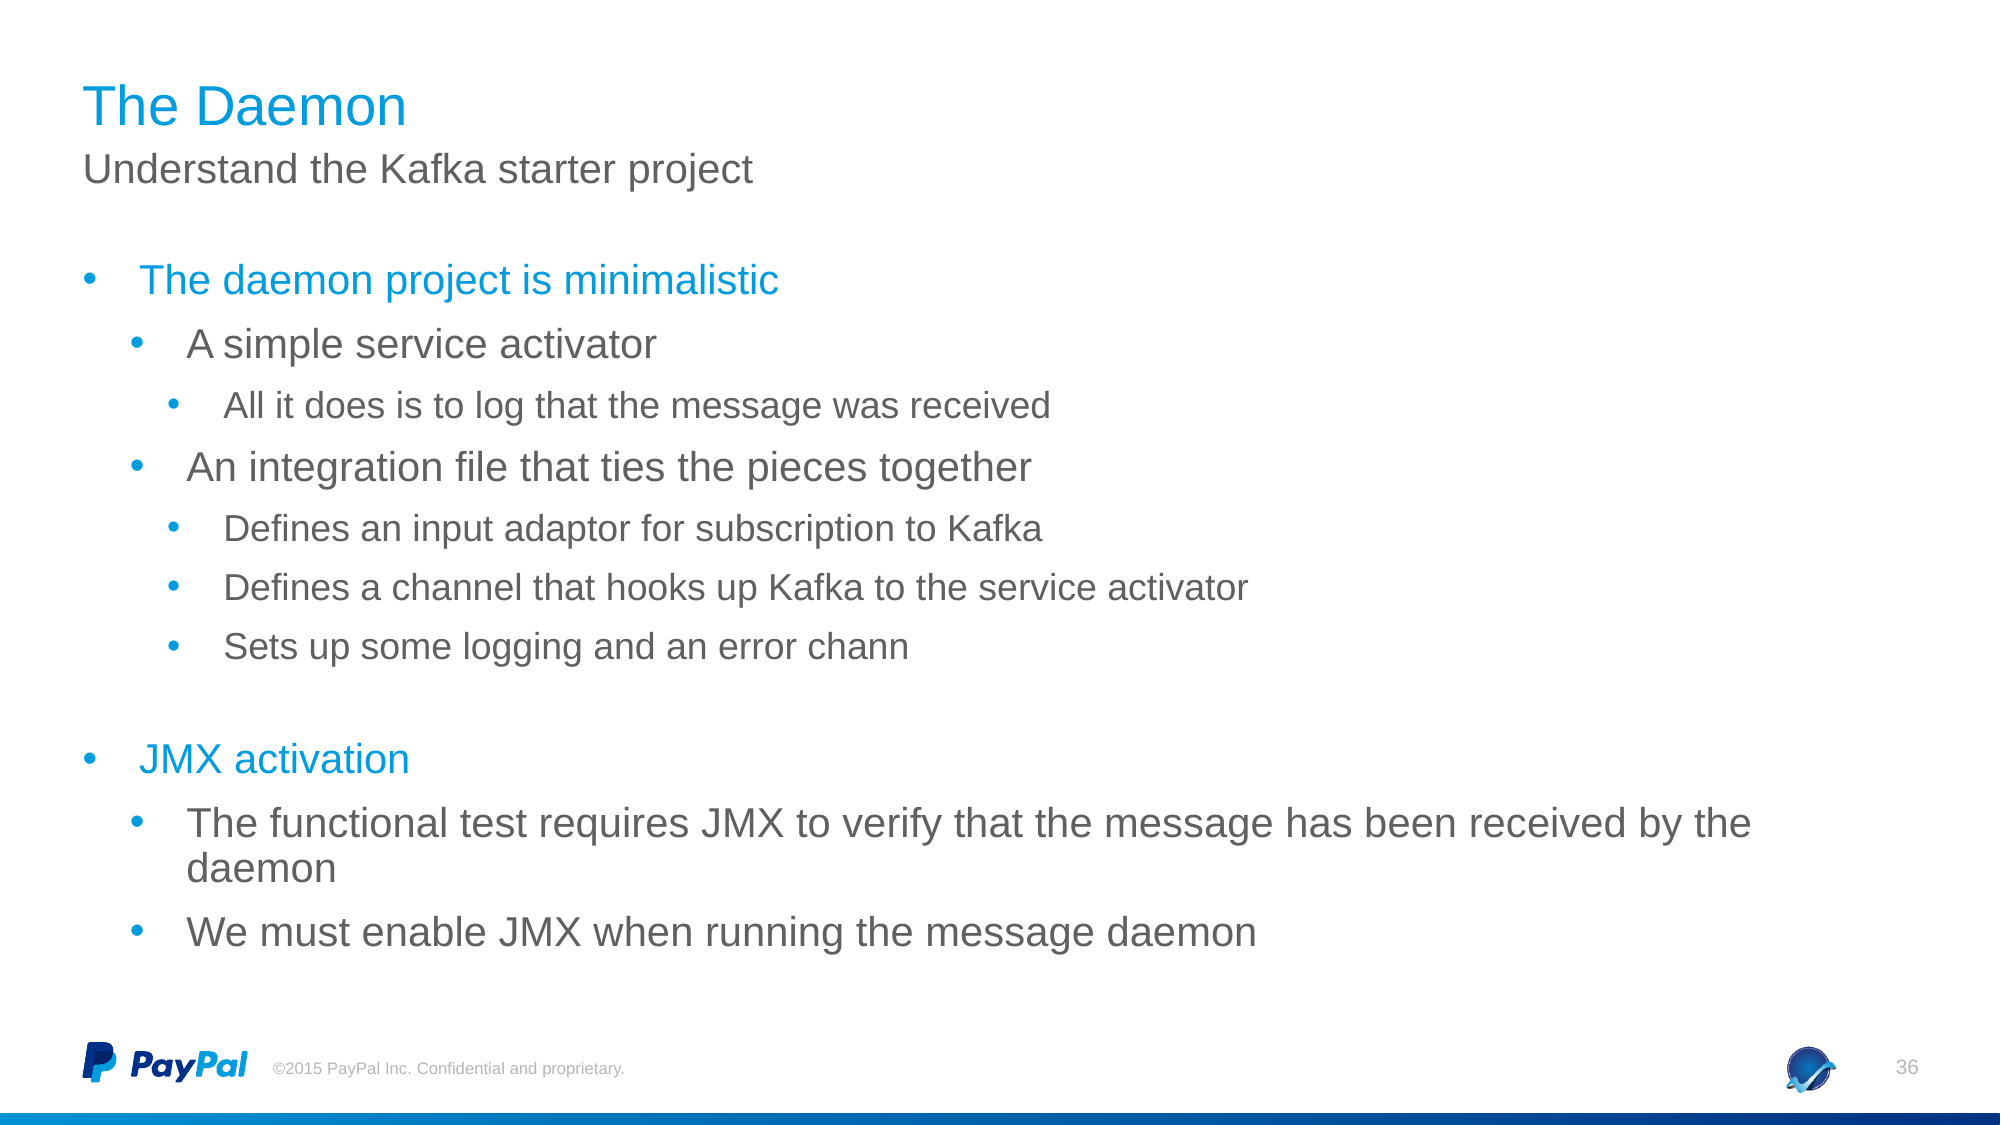

# The Daemon
Understand the Kafka starter project
The daemon project is minimalistic
A simple service activator
All it does is to log that the message was received
An integration file that ties the pieces together
Defines an input adaptor for subscription to Kafka
Defines a channel that hooks up Kafka to the service activator
Sets up some logging and an error chann

JMX activation
The functional test requires JMX to verify that the message has been received by the daemon
We must enable JMX when running the message daemon
©2015 PayPal Inc. Confidential and proprietary.
36